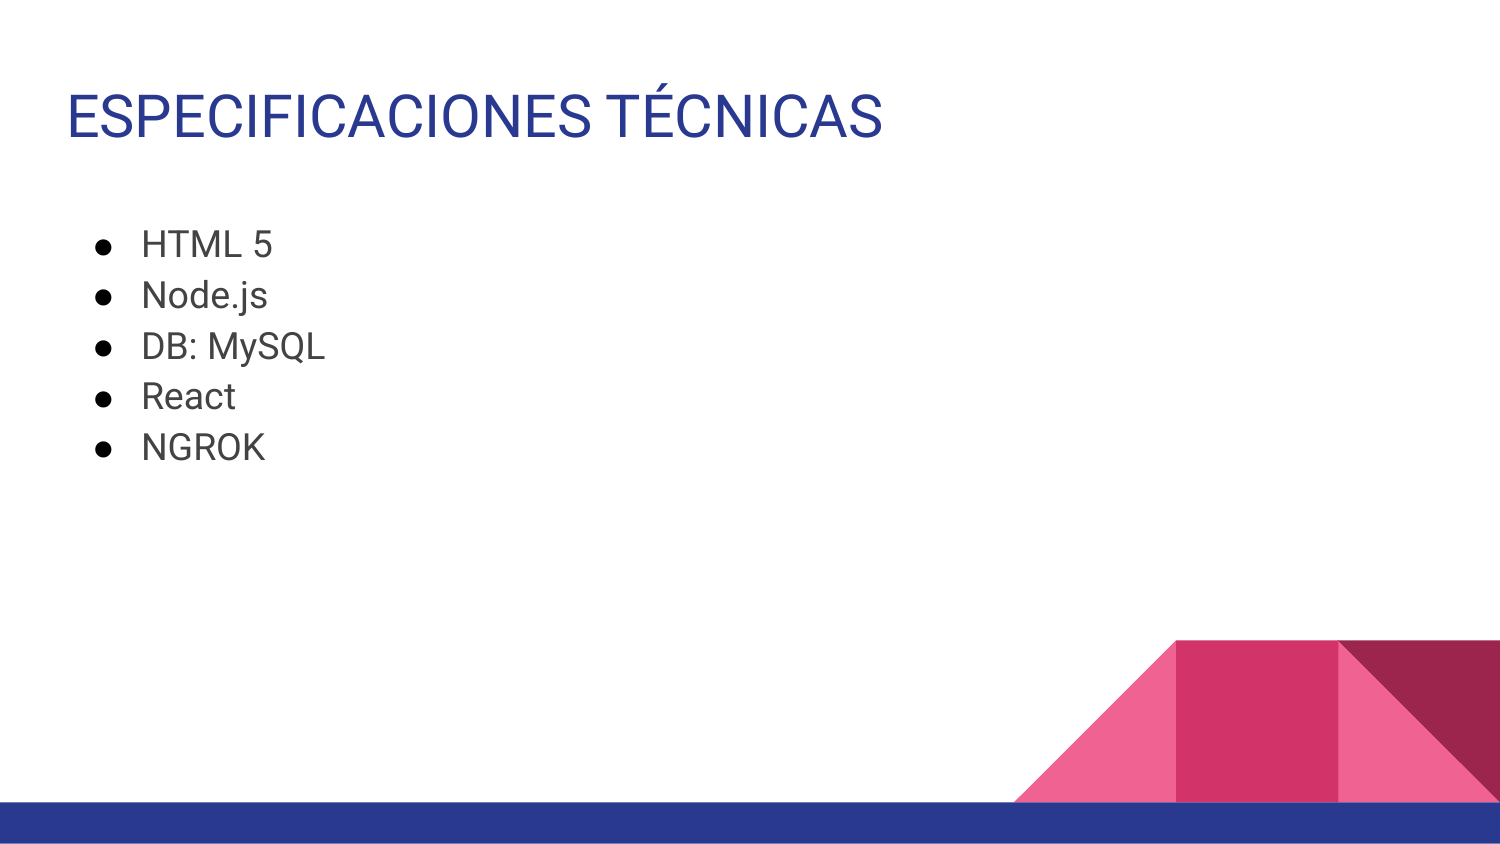

# ESPECIFICACIONES TÉCNICAS
HTML 5
Node.js
DB: MySQL
React
NGROK